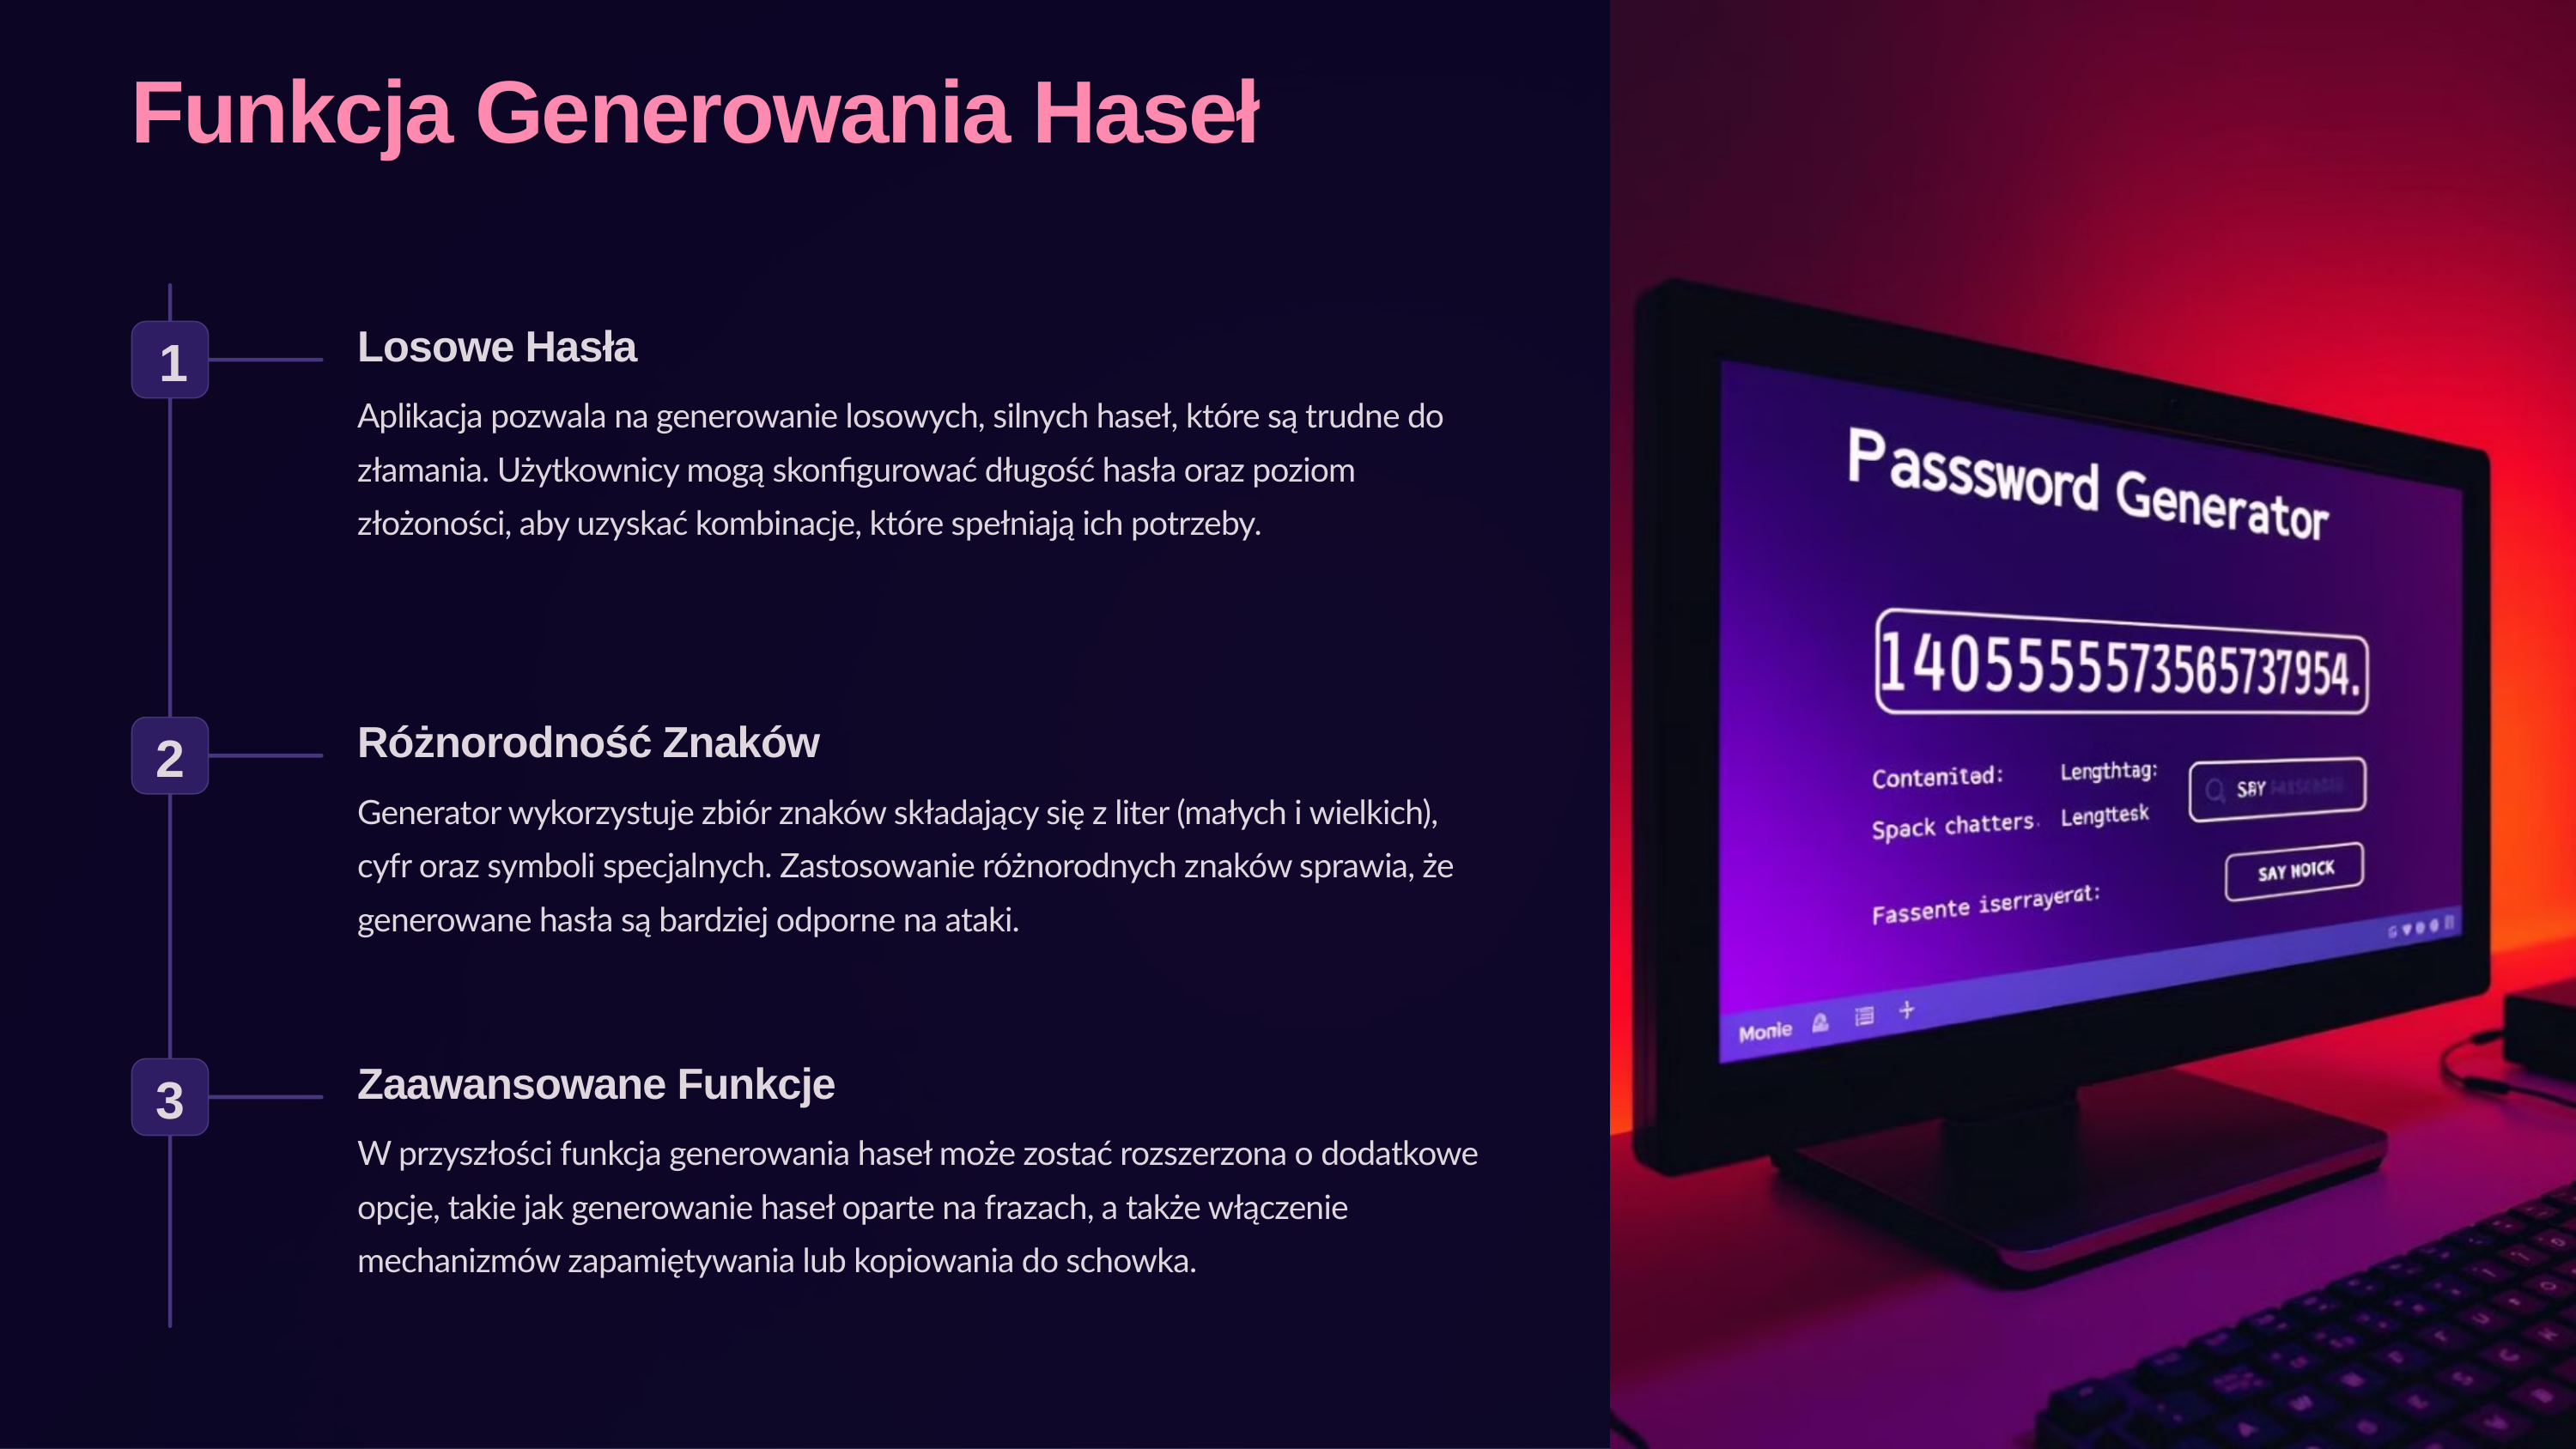

Funkcja Generowania Haseł

Losowe Hasła

1

Aplikacja pozwala na generowanie losowych, silnych haseł, które są trudne do złamania. Użytkownicy mogą skonfigurować długość hasła oraz poziom złożoności, aby uzyskać kombinacje, które spełniają ich potrzeby.
Różnorodność Znaków

2

Generator wykorzystuje zbiór znaków składający się z liter (małych i wielkich), cyfr oraz symboli specjalnych. Zastosowanie różnorodnych znaków sprawia, że generowane hasła są bardziej odporne na ataki.
Zaawansowane Funkcje

3

W przyszłości funkcja generowania haseł może zostać rozszerzona o dodatkowe opcje, takie jak generowanie haseł oparte na frazach, a także włączenie mechanizmów zapamiętywania lub kopiowania do schowka.